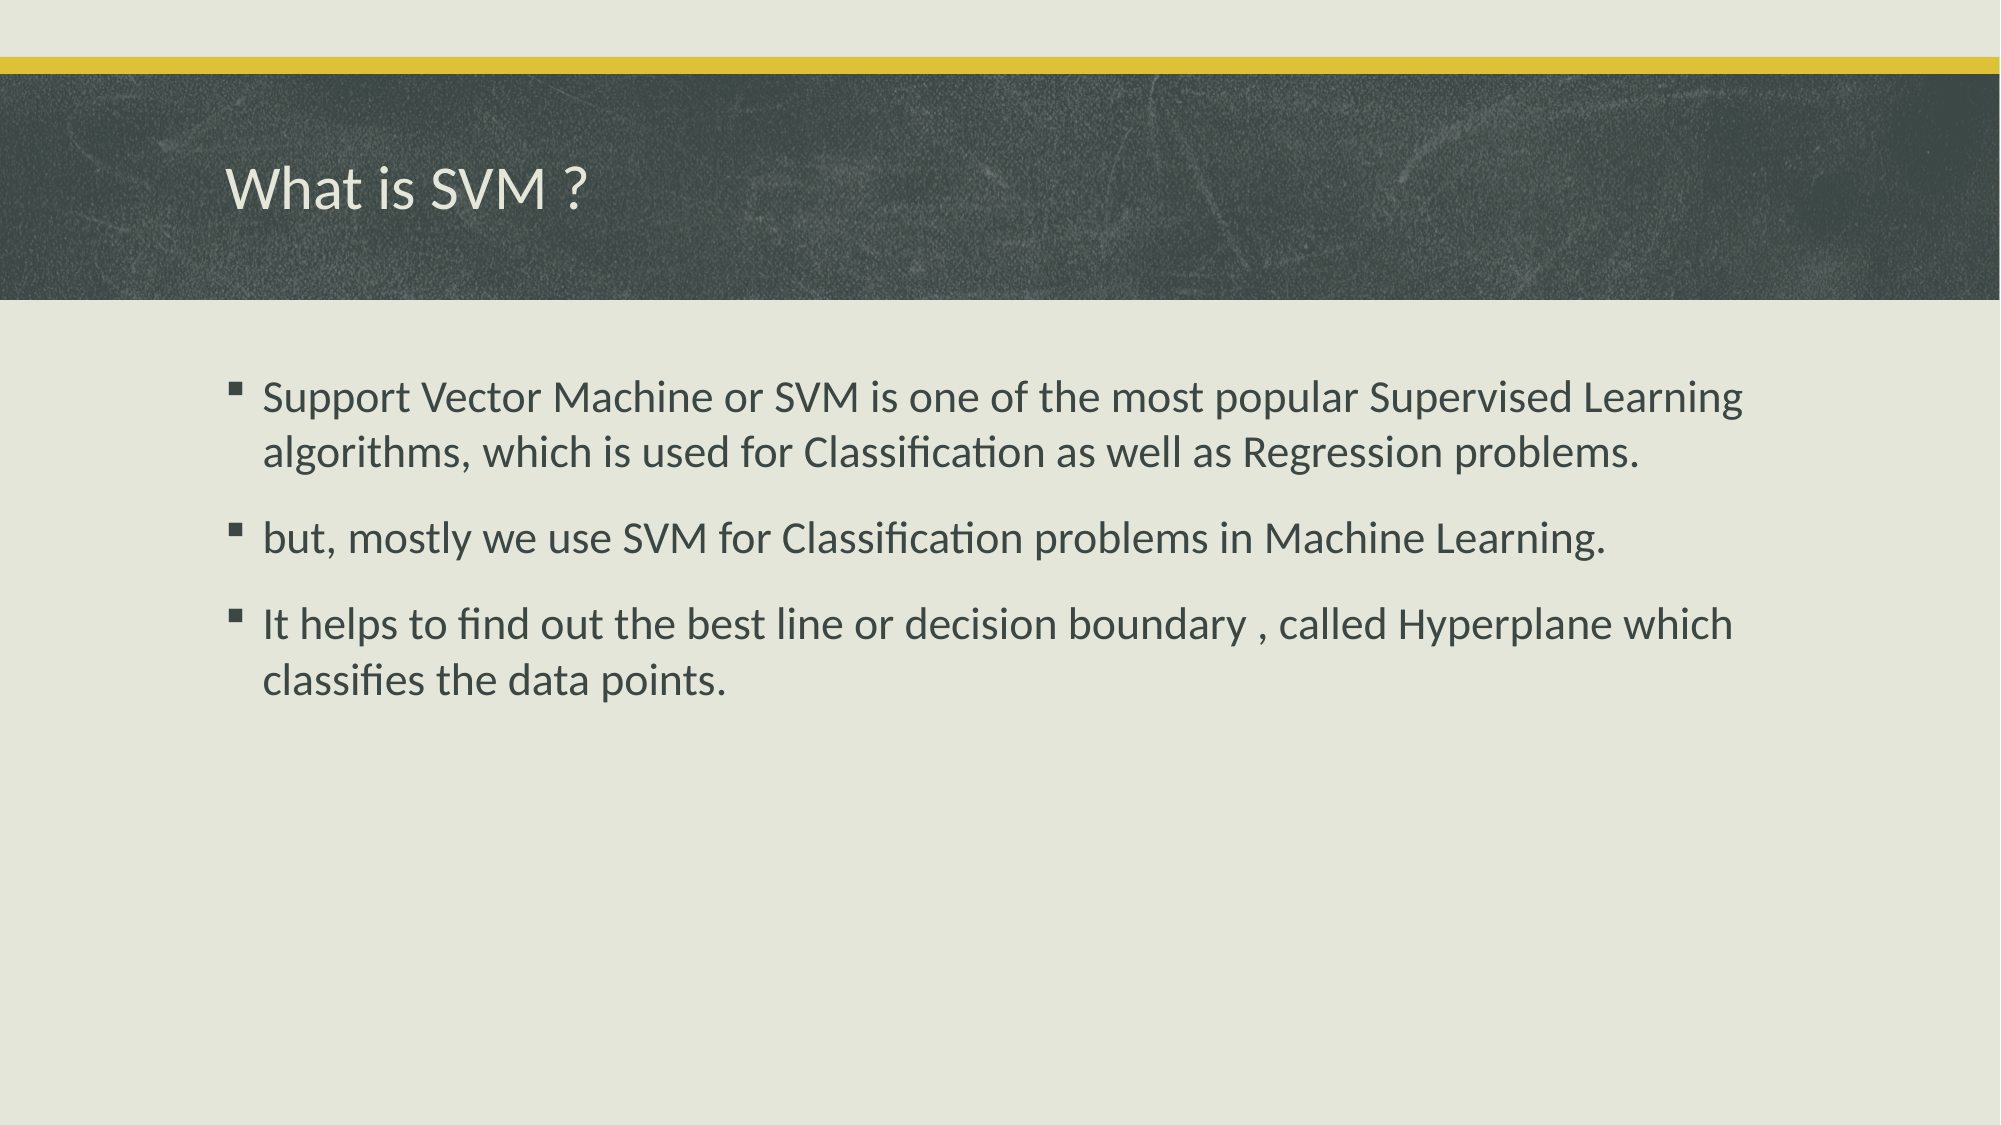

# What is SVM ?
Support Vector Machine or SVM is one of the most popular Supervised Learning algorithms, which is used for Classification as well as Regression problems.
but, mostly we use SVM for Classification problems in Machine Learning.
It helps to find out the best line or decision boundary , called Hyperplane which classifies the data points.